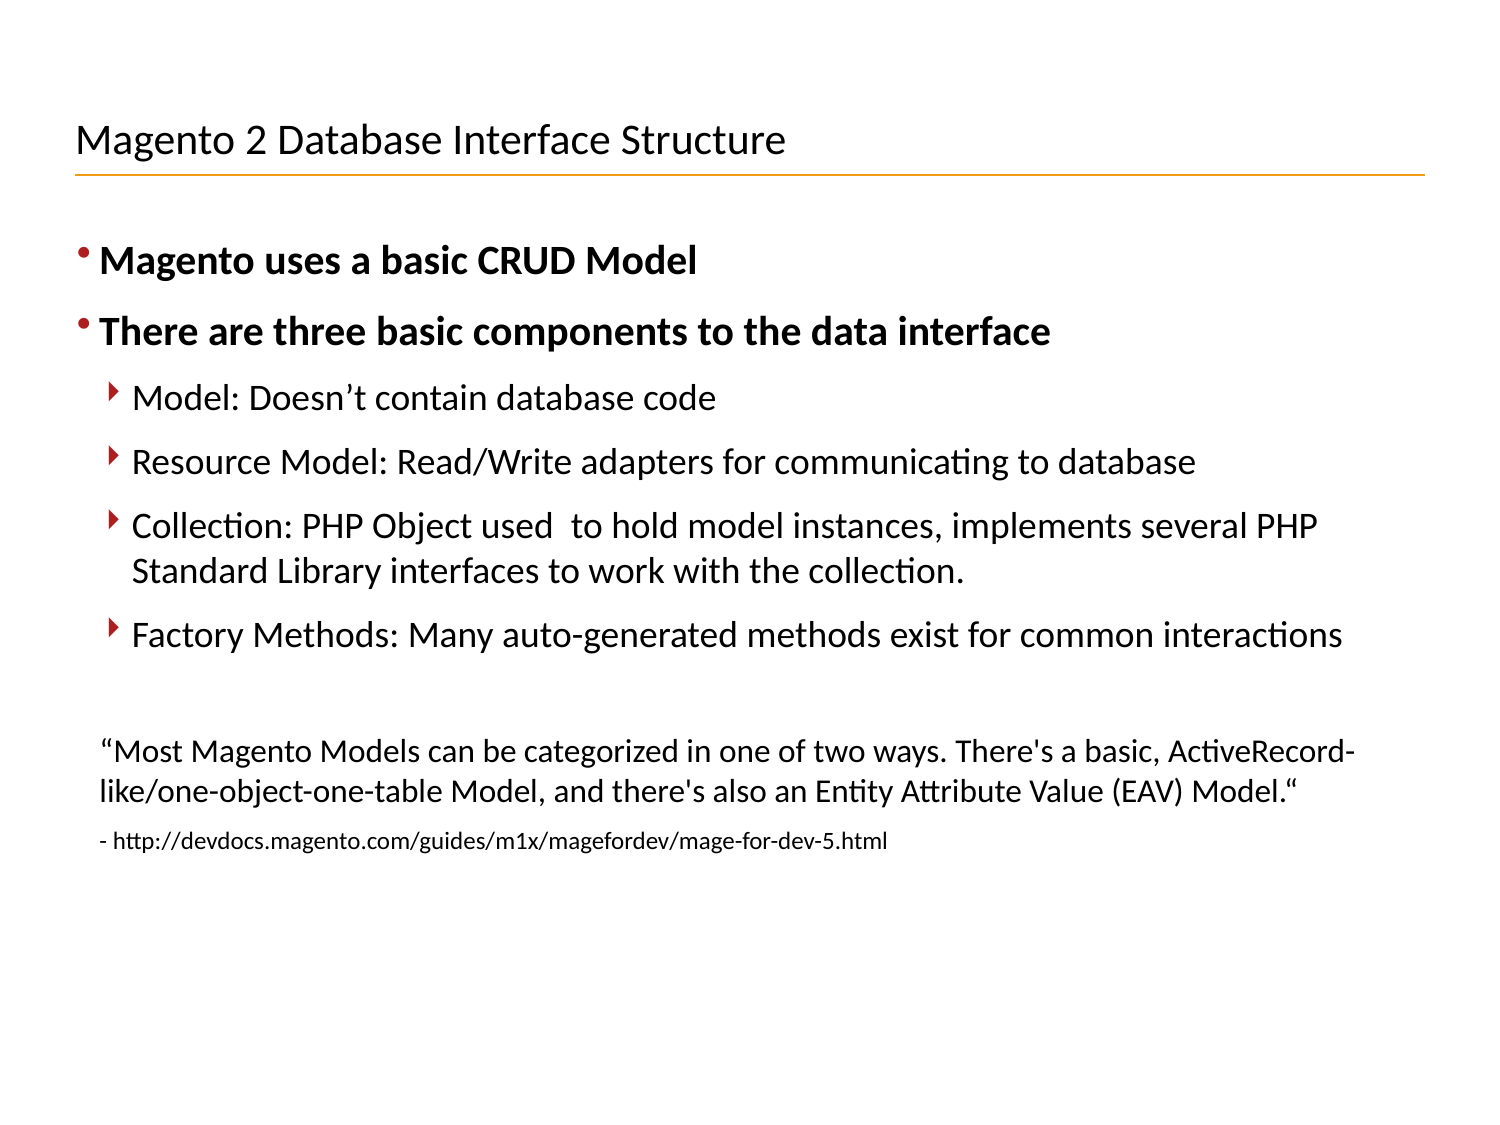

# Magento 2 Database Interface Structure
Magento uses a basic CRUD Model
There are three basic components to the data interface
Model: Doesn’t contain database code
Resource Model: Read/Write adapters for communicating to database
Collection: PHP Object used  to hold model instances, implements several PHP Standard Library interfaces to work with the collection.
Factory Methods: Many auto-generated methods exist for common interactions

“Most Magento Models can be categorized in one of two ways. There's a basic, ActiveRecord-like/one-object-one-table Model, and there's also an Entity Attribute Value (EAV) Model.“
- http://devdocs.magento.com/guides/m1x/magefordev/mage-for-dev-5.html